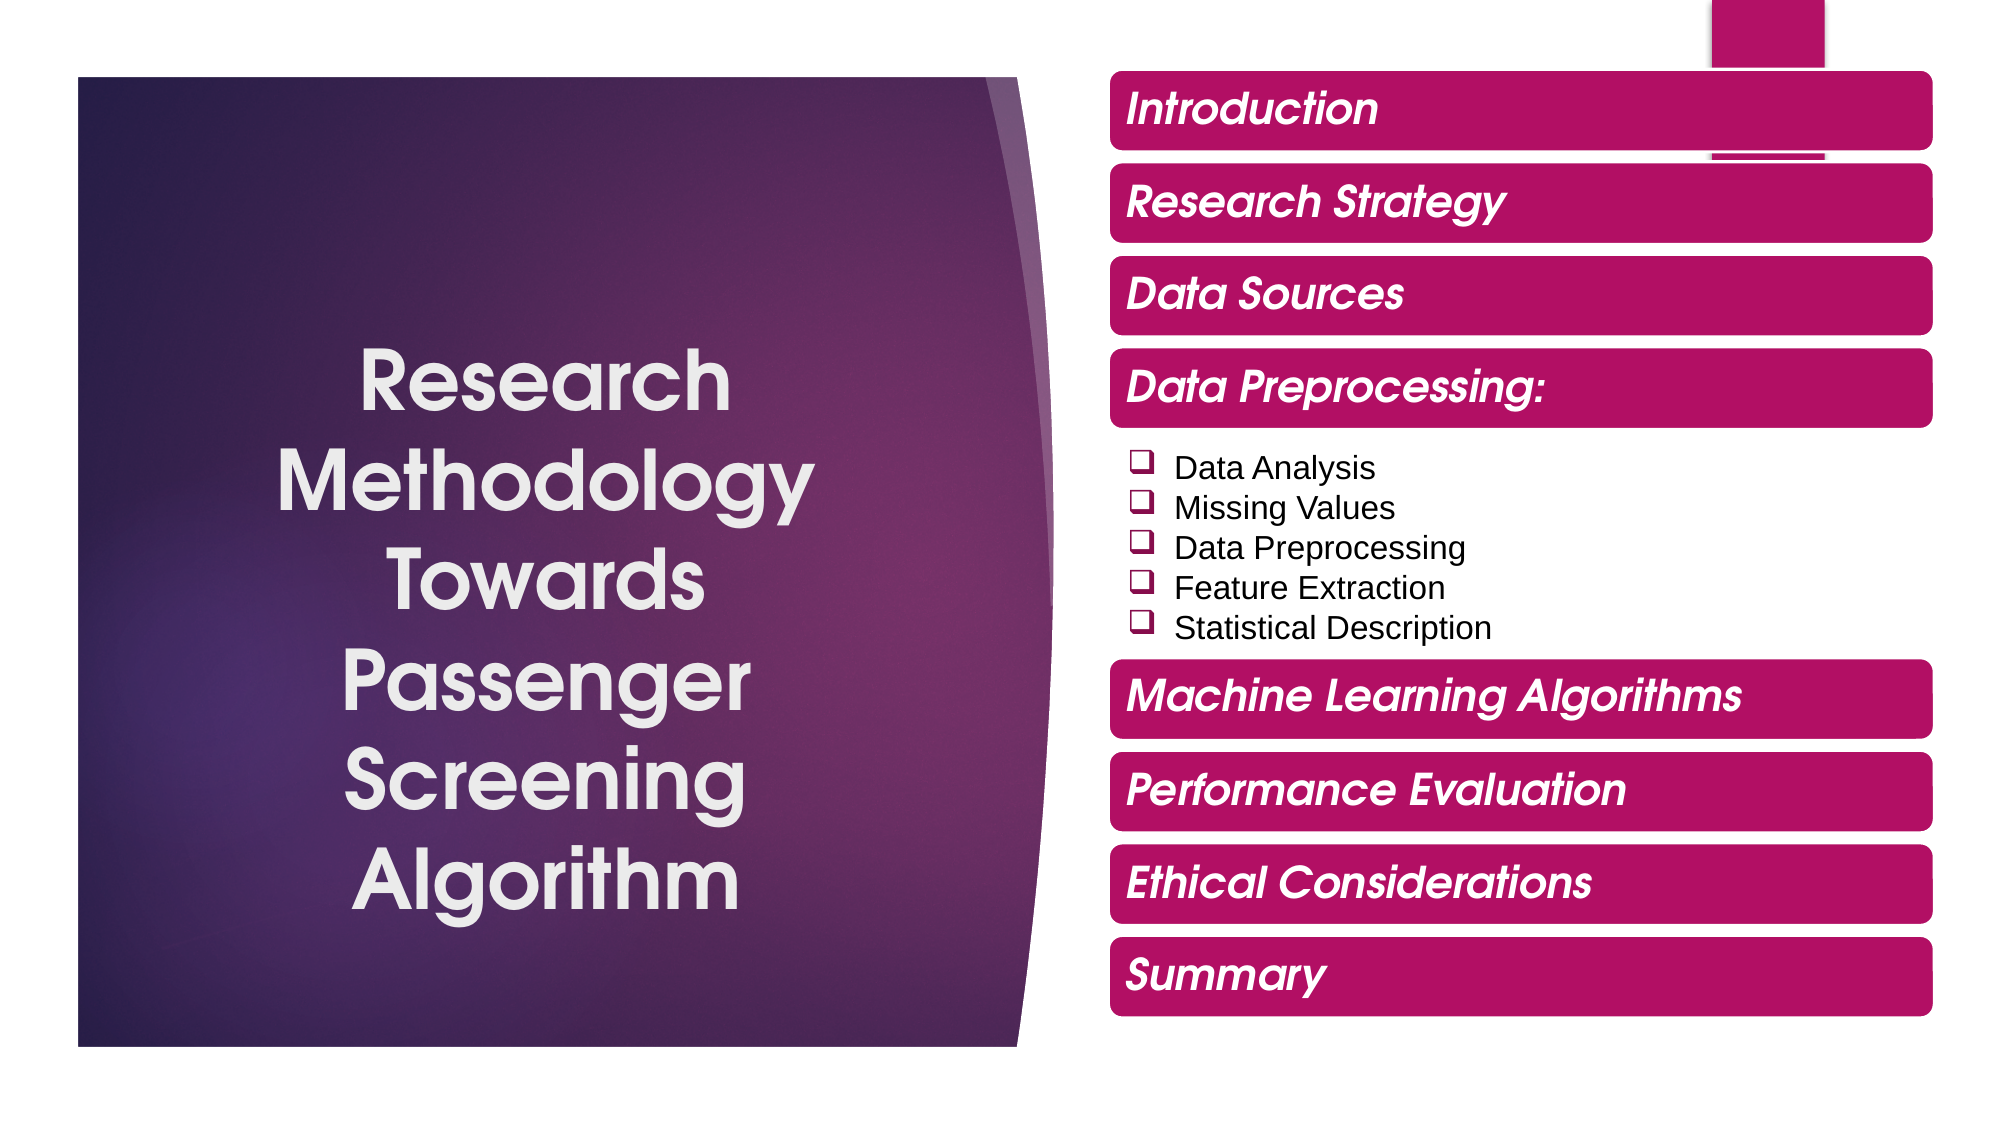

Introduction

Research Strategy

Data Sources

Data Preprocessing:

Machine Learning Algorithms

Performance Evaluation

Ethical Considerations

Summary
# Research Methodology Towards Passenger Screening Algorithm
Data Analysis
Missing Values
Data Preprocessing
Feature Extraction
Statistical Description